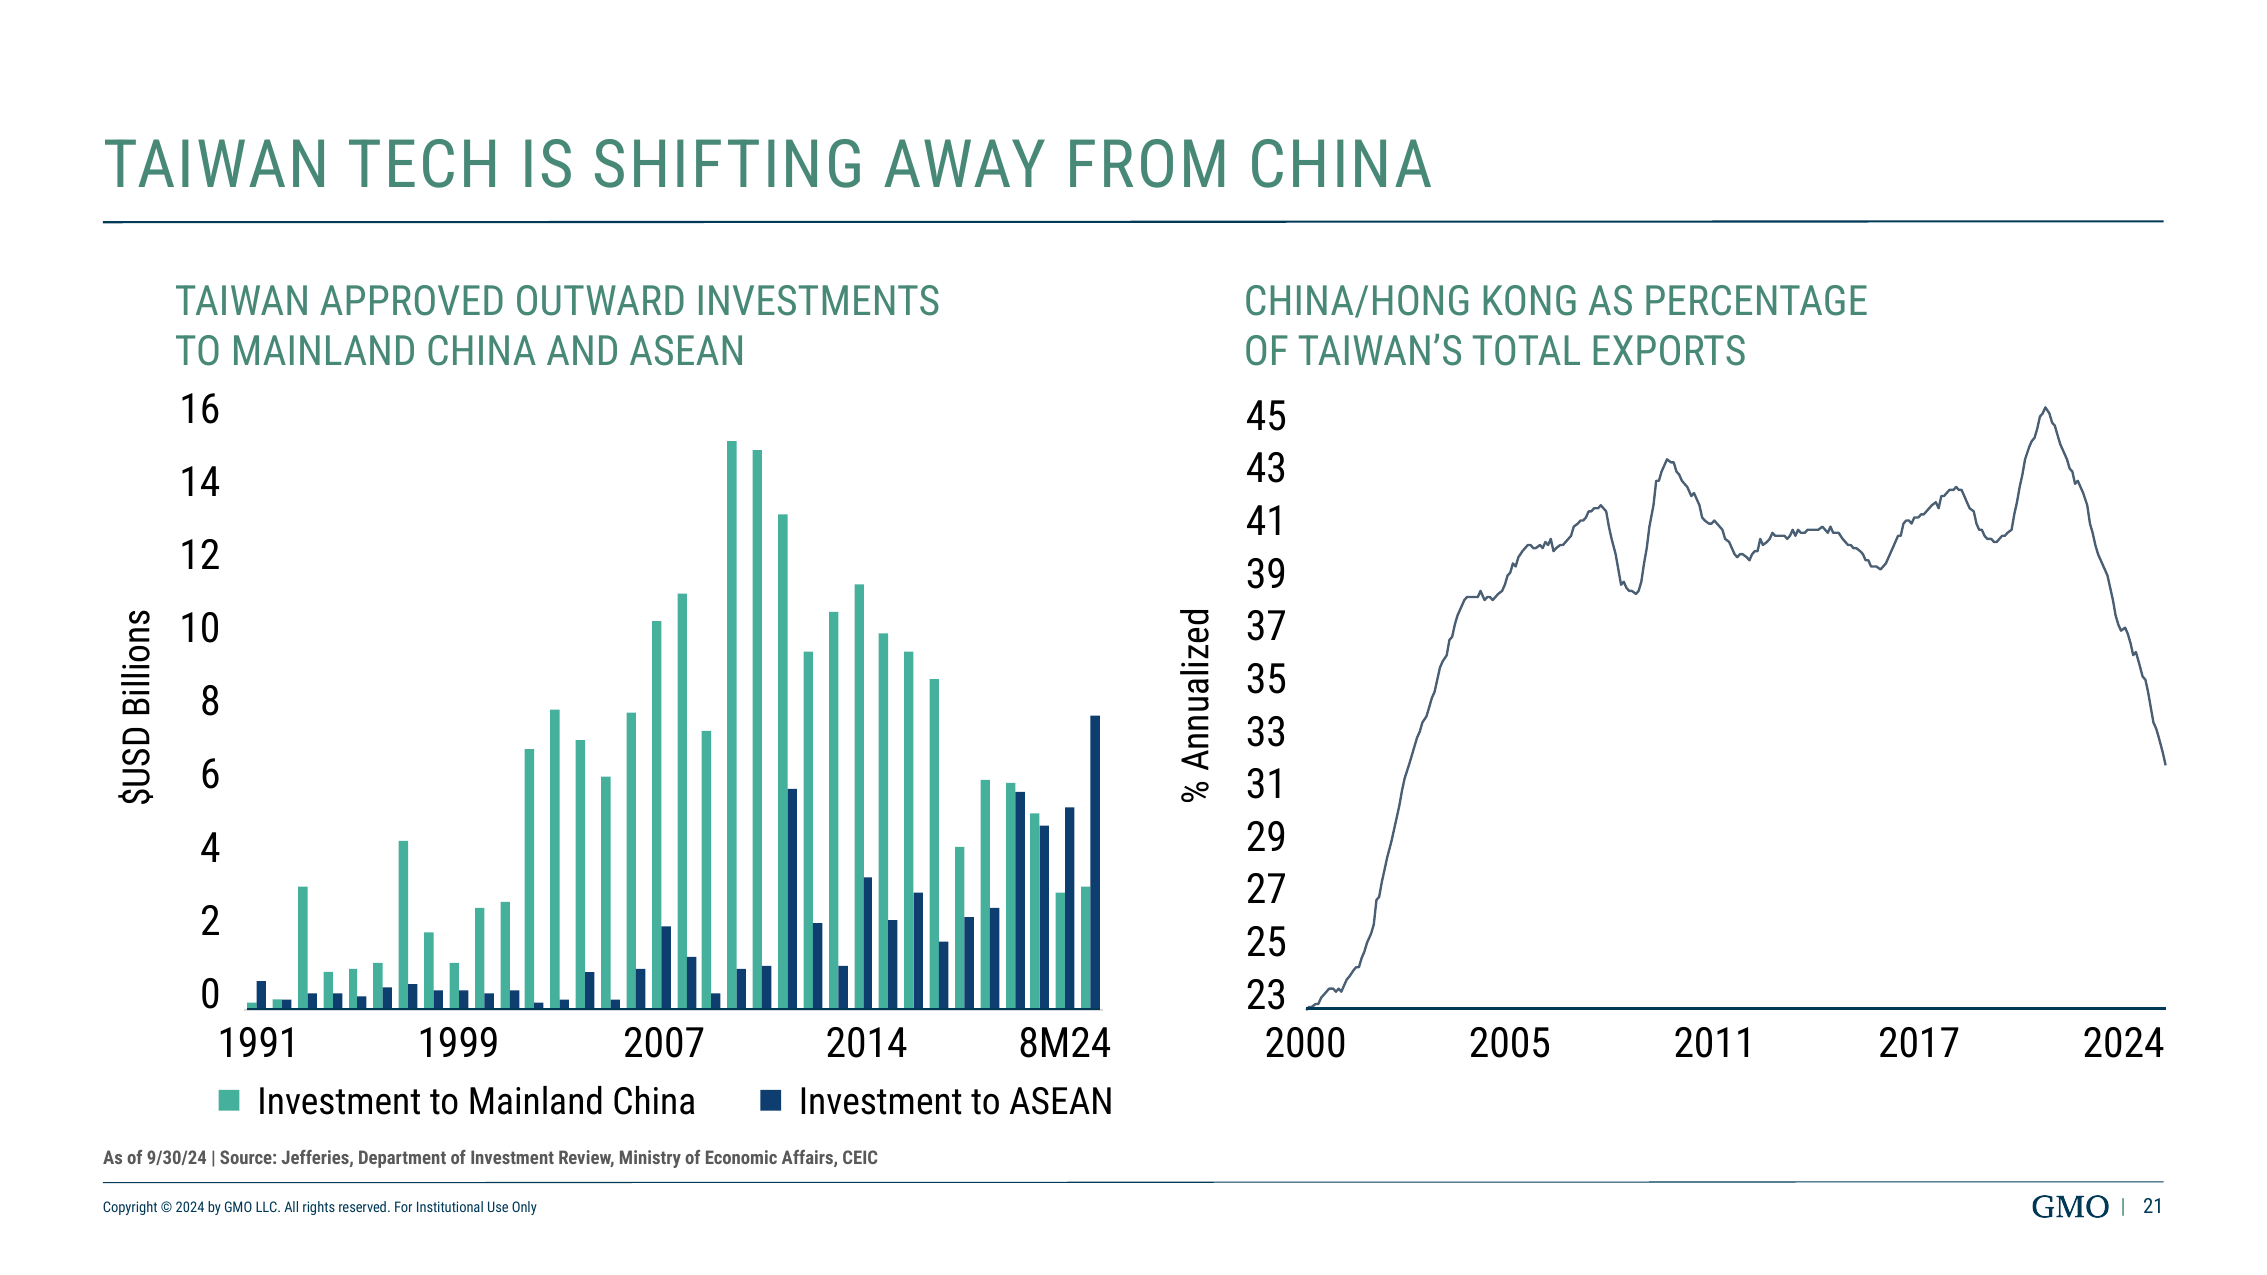

# TAIWAN TECH IS SHIFTING AWAY FROM China
TAIWAN APPROVED OUTWARD INVESTMENTS
TO MAINLAND CHINA AND ASEAN
CHINA/HONG KONG AS PERCENTAGE
OF TAIWAN’S TOTAL EXPORTS
16
45

43

14
41
12
39
37
10
35
8
% Annualized
$USD Billions
33
6
31
29
4
27
2
25
0
23
1991
1999
2007
2014
8M24
2000
2005
2011
2017
2024
Investment to Mainland China
Investment to ASEAN
As of 9/30/24 | Source: Jefferies, Department of Investment Review, Ministry of Economic Affairs, CEIC